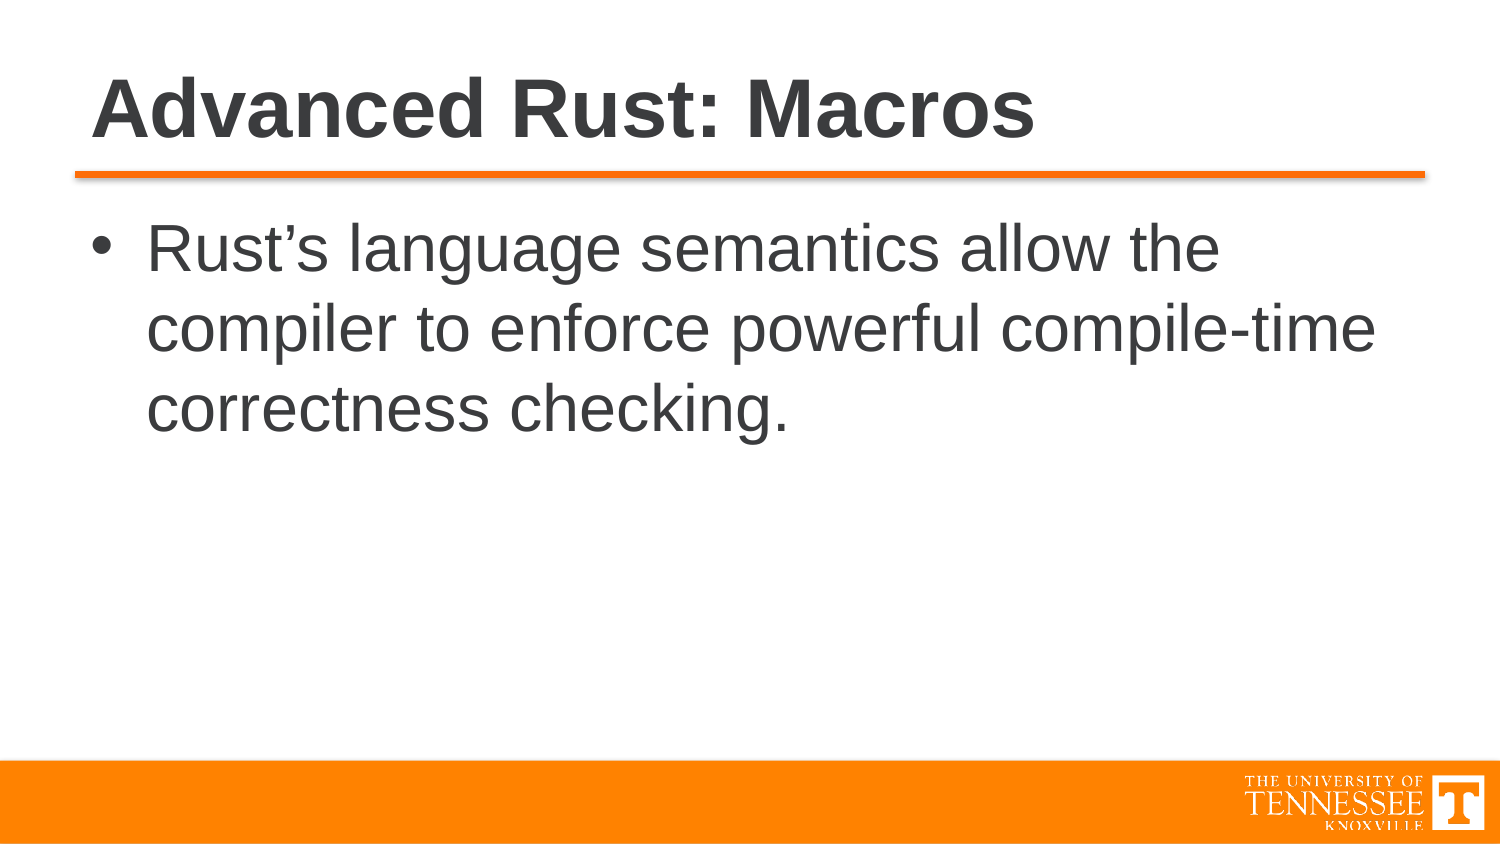

# Advanced Rust: Macros
Rust’s language semantics allow the compiler to enforce powerful compile-time correctness checking.